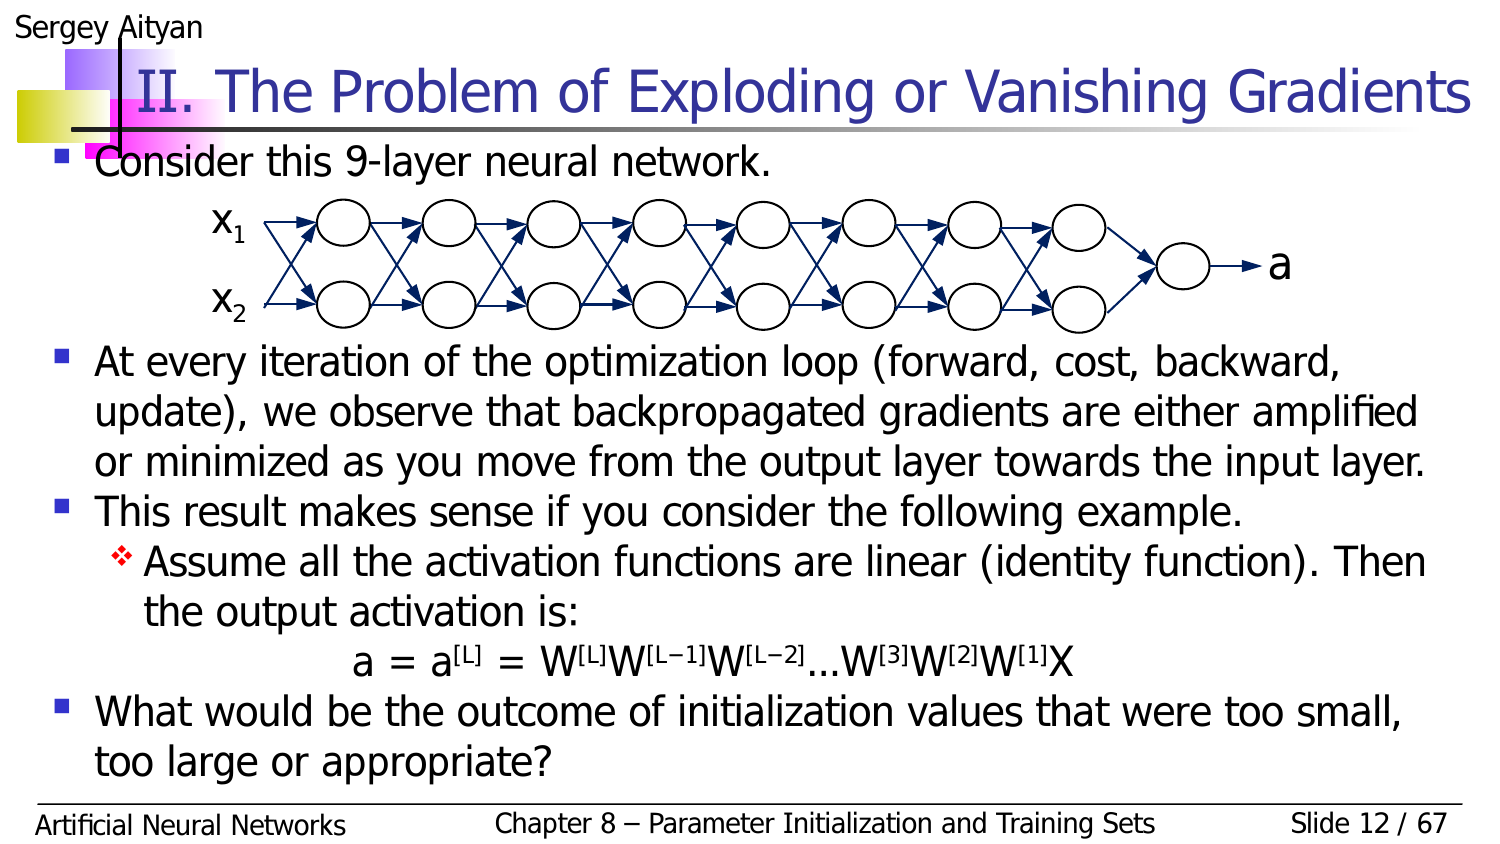

# II. The Problem of Exploding or Vanishing Gradients
Consider this 9-layer neural network.

At every iteration of the optimization loop (forward, cost, backward, update), we observe that backpropagated gradients are either amplified or minimized as you move from the output layer towards the input layer.
This result makes sense if you consider the following example.
Assume all the activation functions are linear (identity function). Then the output activation is:
		a​ = a[L] = W[L]W[L−1]W[L−2]…W[3]W[2]W[1]X
What would be the outcome of initialization values that were too small, too large or appropriate?
x1
x2

a